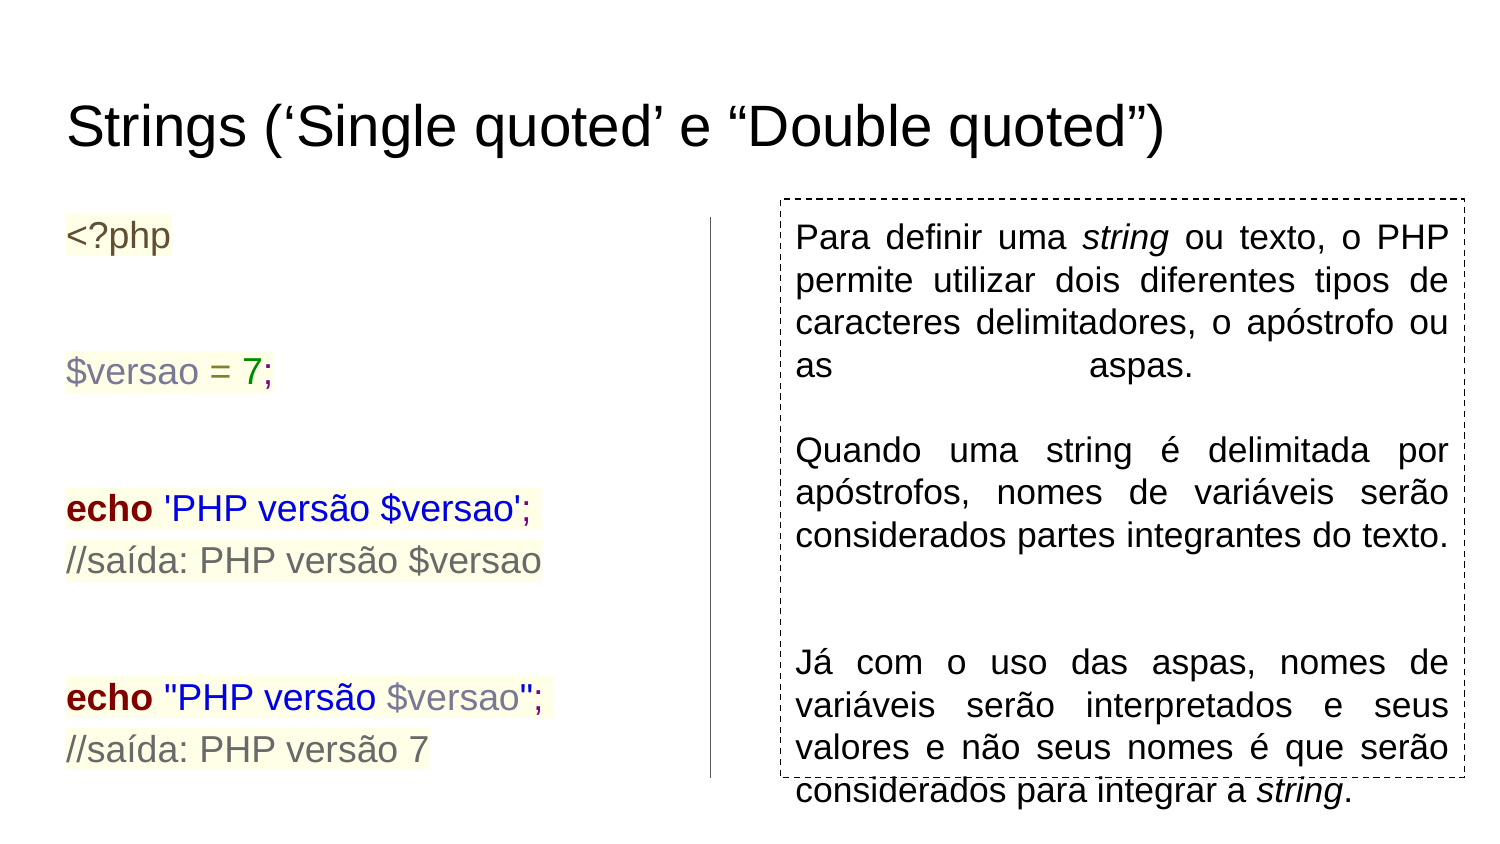

# Strings (‘Single quoted’ e “Double quoted”)
<?php
$versao = 7;
echo 'PHP versão $versao';
//saída: PHP versão $versao
echo "PHP versão $versao";
//saída: PHP versão 7

Para definir uma string ou texto, o PHP permite utilizar dois diferentes tipos de caracteres delimitadores, o apóstrofo ou as aspas.
Quando uma string é delimitada por apóstrofos, nomes de variáveis serão considerados partes integrantes do texto.
Já com o uso das aspas, nomes de variáveis serão interpretados e seus valores e não seus nomes é que serão considerados para integrar a string.